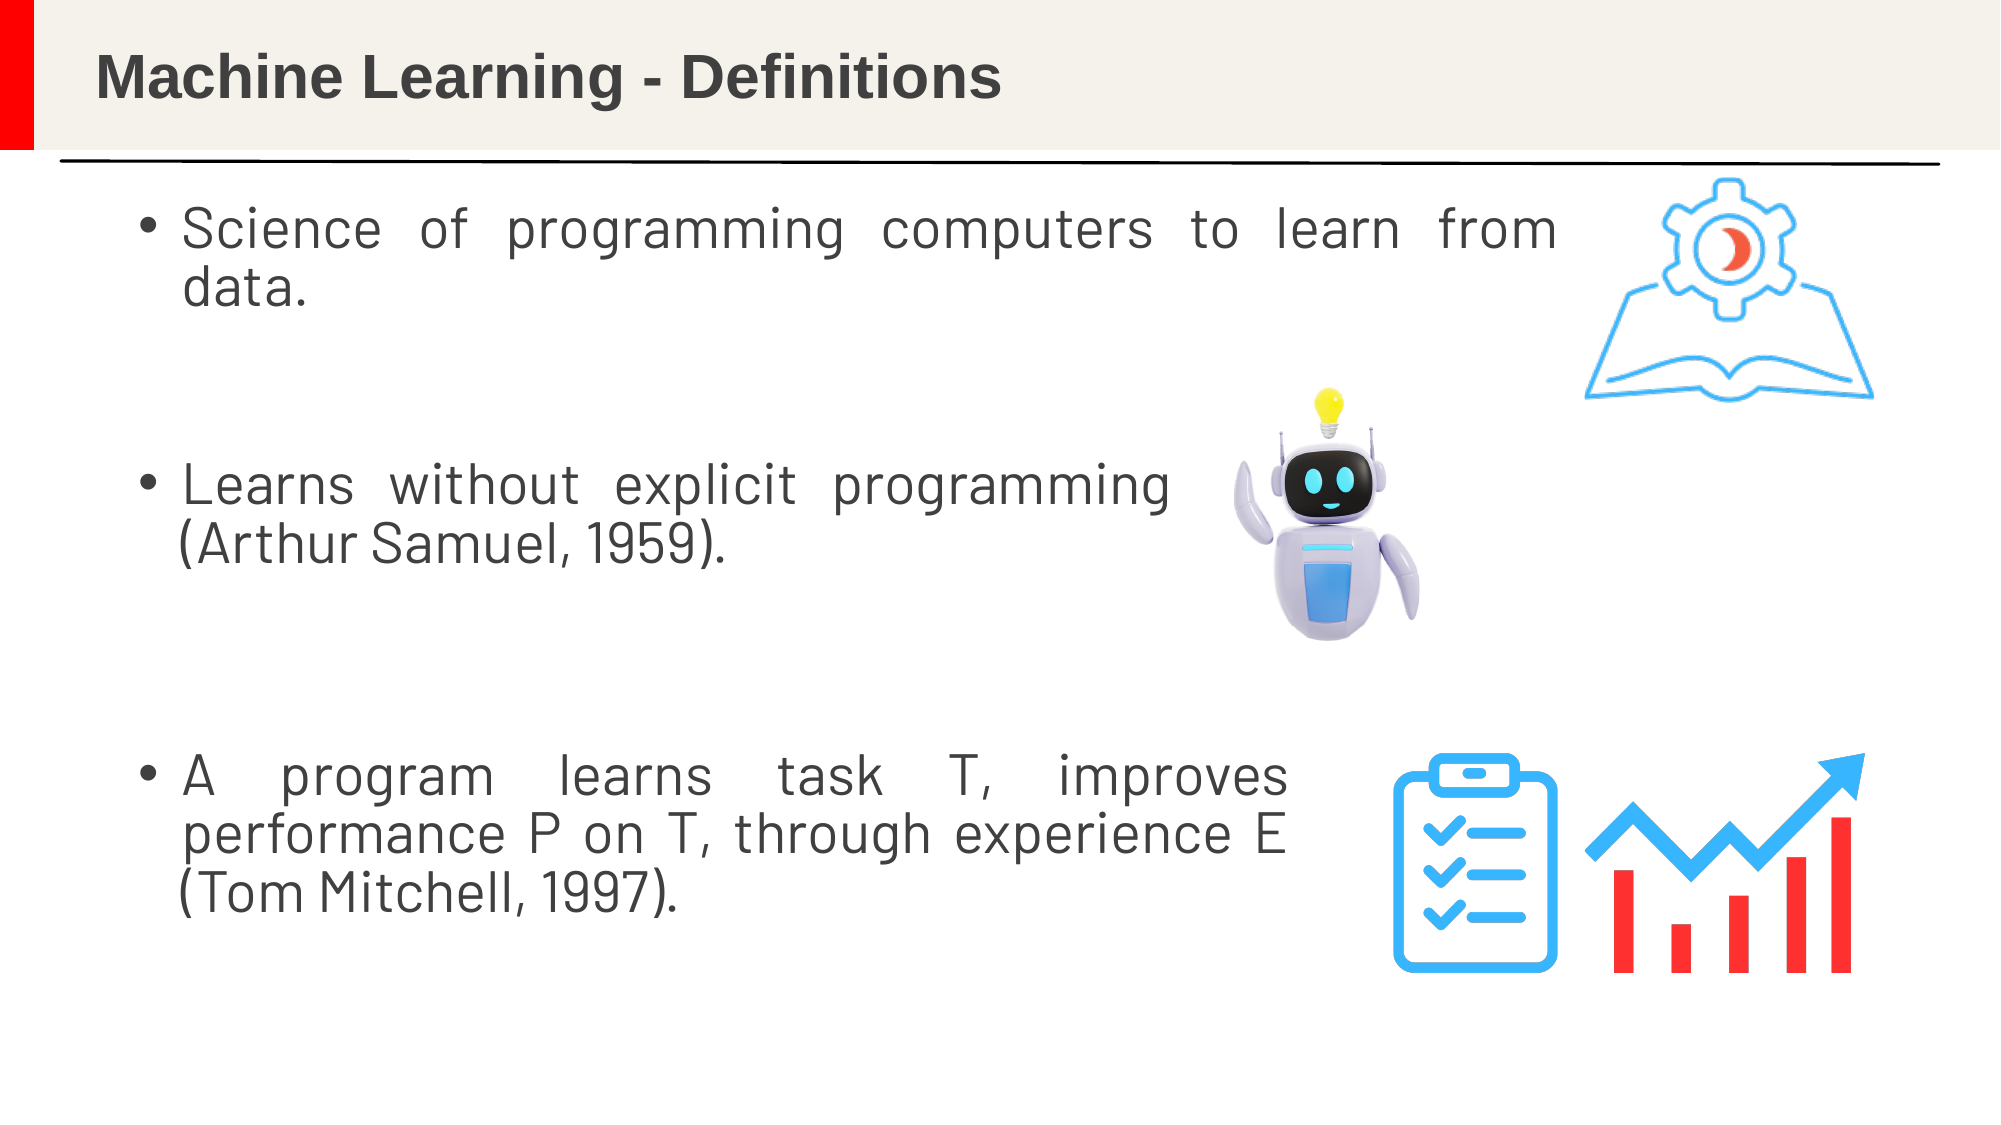

Machine Learning - Definitions

Science of programming computers to learn from data.

Learns without explicit programming (Arthur Samuel, 1959).
A program learns task T, improves performance P on T, through experience E (Tom Mitchell, 1997).